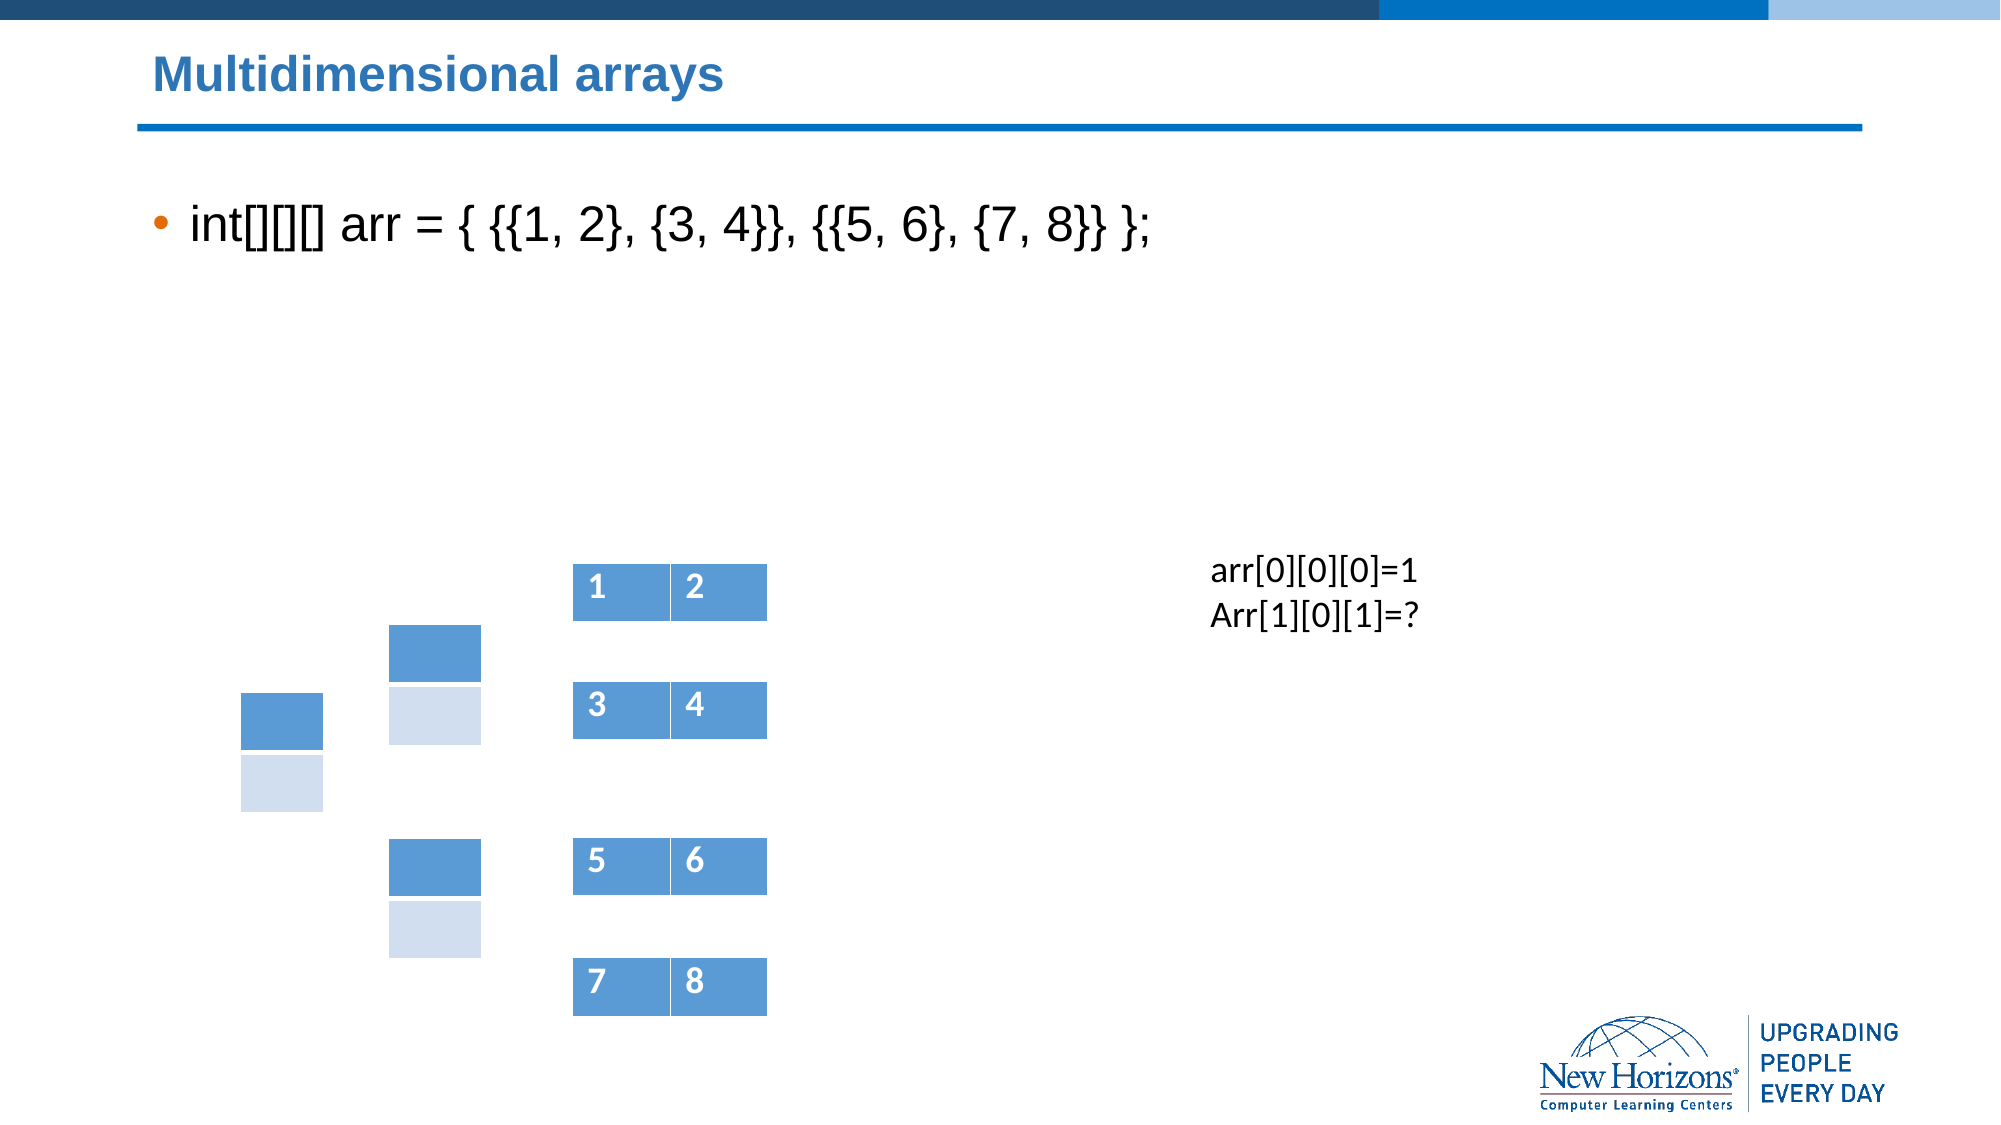

# Multidimensional arrays
int[][][] arr = { {{1, 2}, {3, 4}}, {{5, 6}, {7, 8}} };

arr[0][0][0]=1
Arr[1][0][1]=?
| 1 | 2 |
| --- | --- |
|  |
| --- |
|  |
| 3 | 4 |
| --- | --- |
|  |
| --- |
|  |
| 5 | 6 |
| --- | --- |
|  |
| --- |
|  |
| 7 | 8 |
| --- | --- |